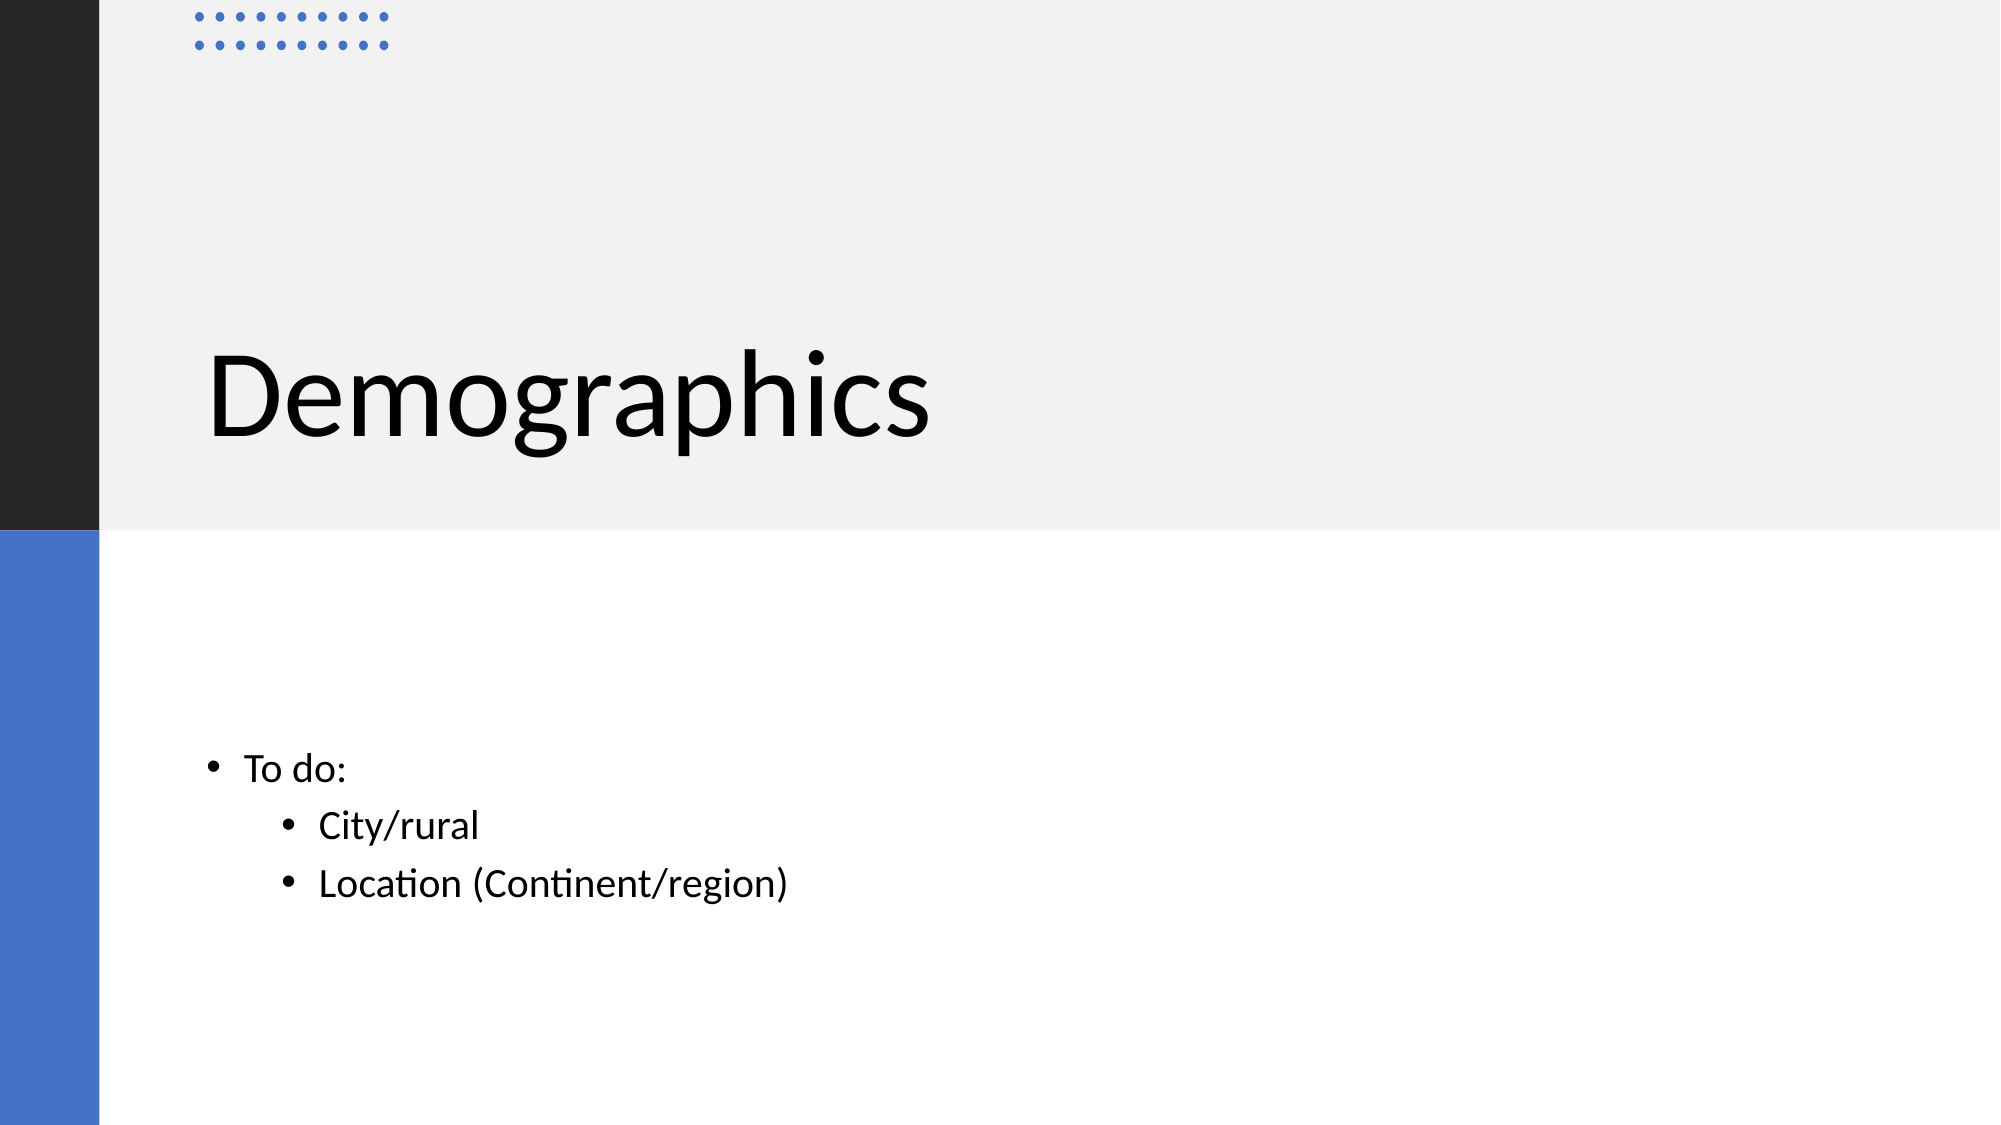

# Demographics

To do:
City/rural
Location (Continent/region)